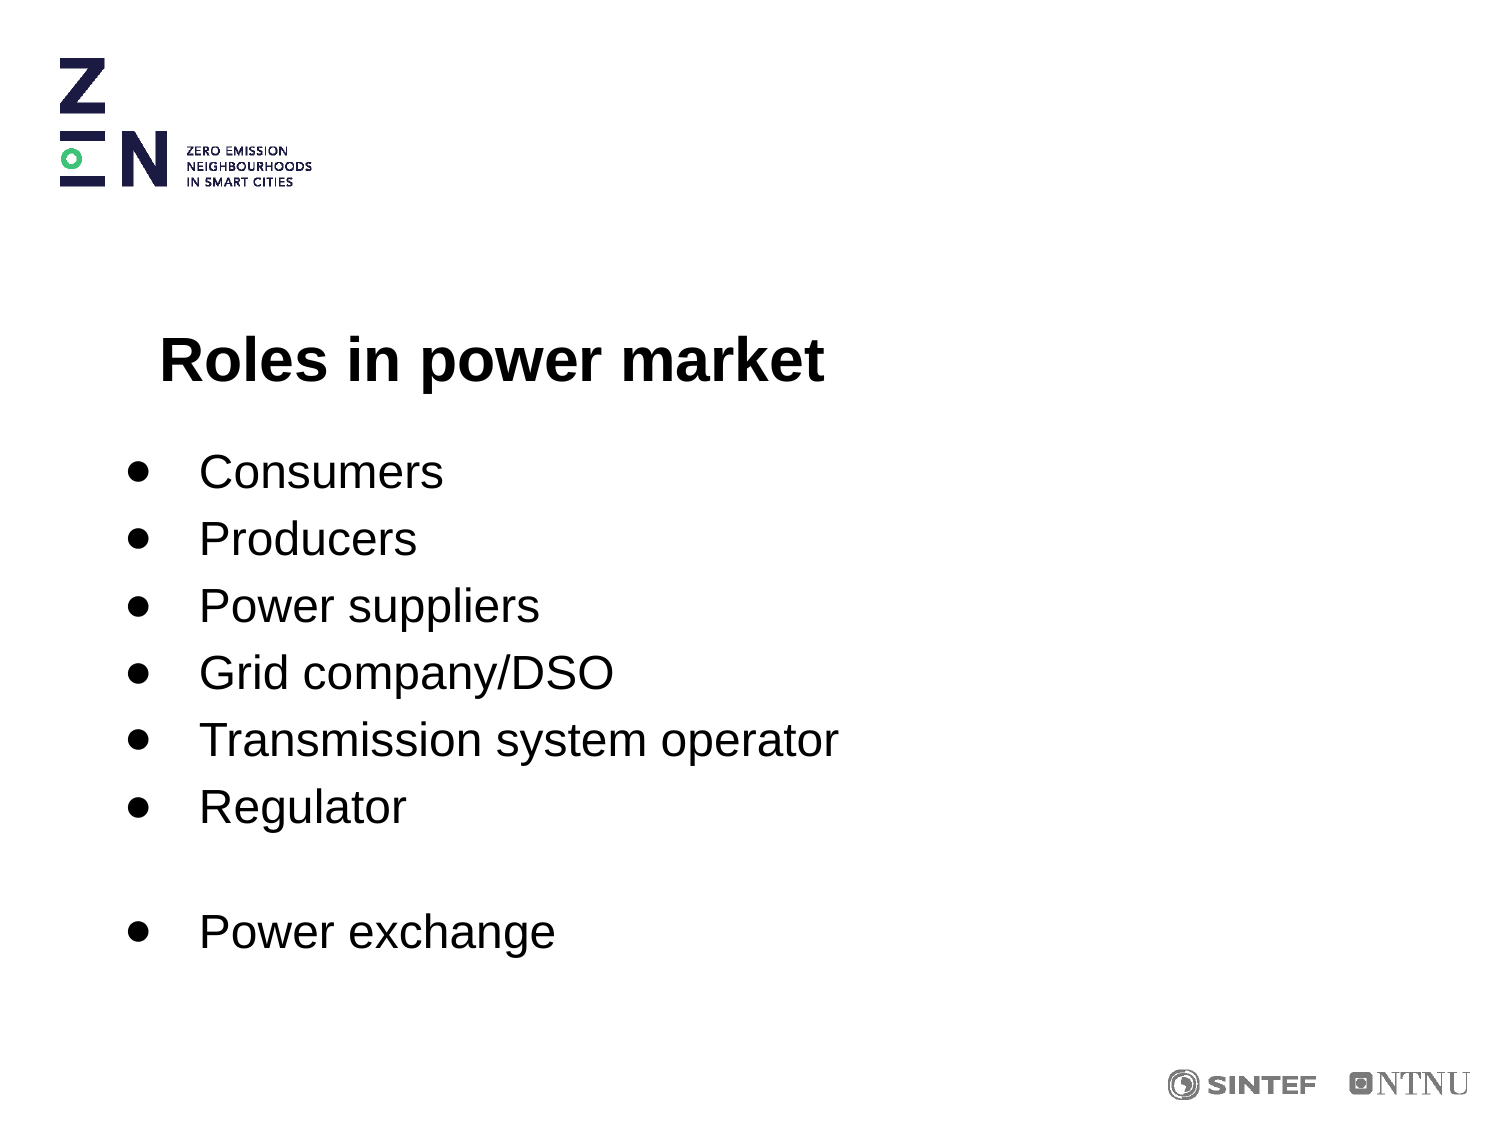

# Roles in power market

Consumers
Producers
Power suppliers
Grid company/DSO
Transmission system operator
Regulator
Power exchange